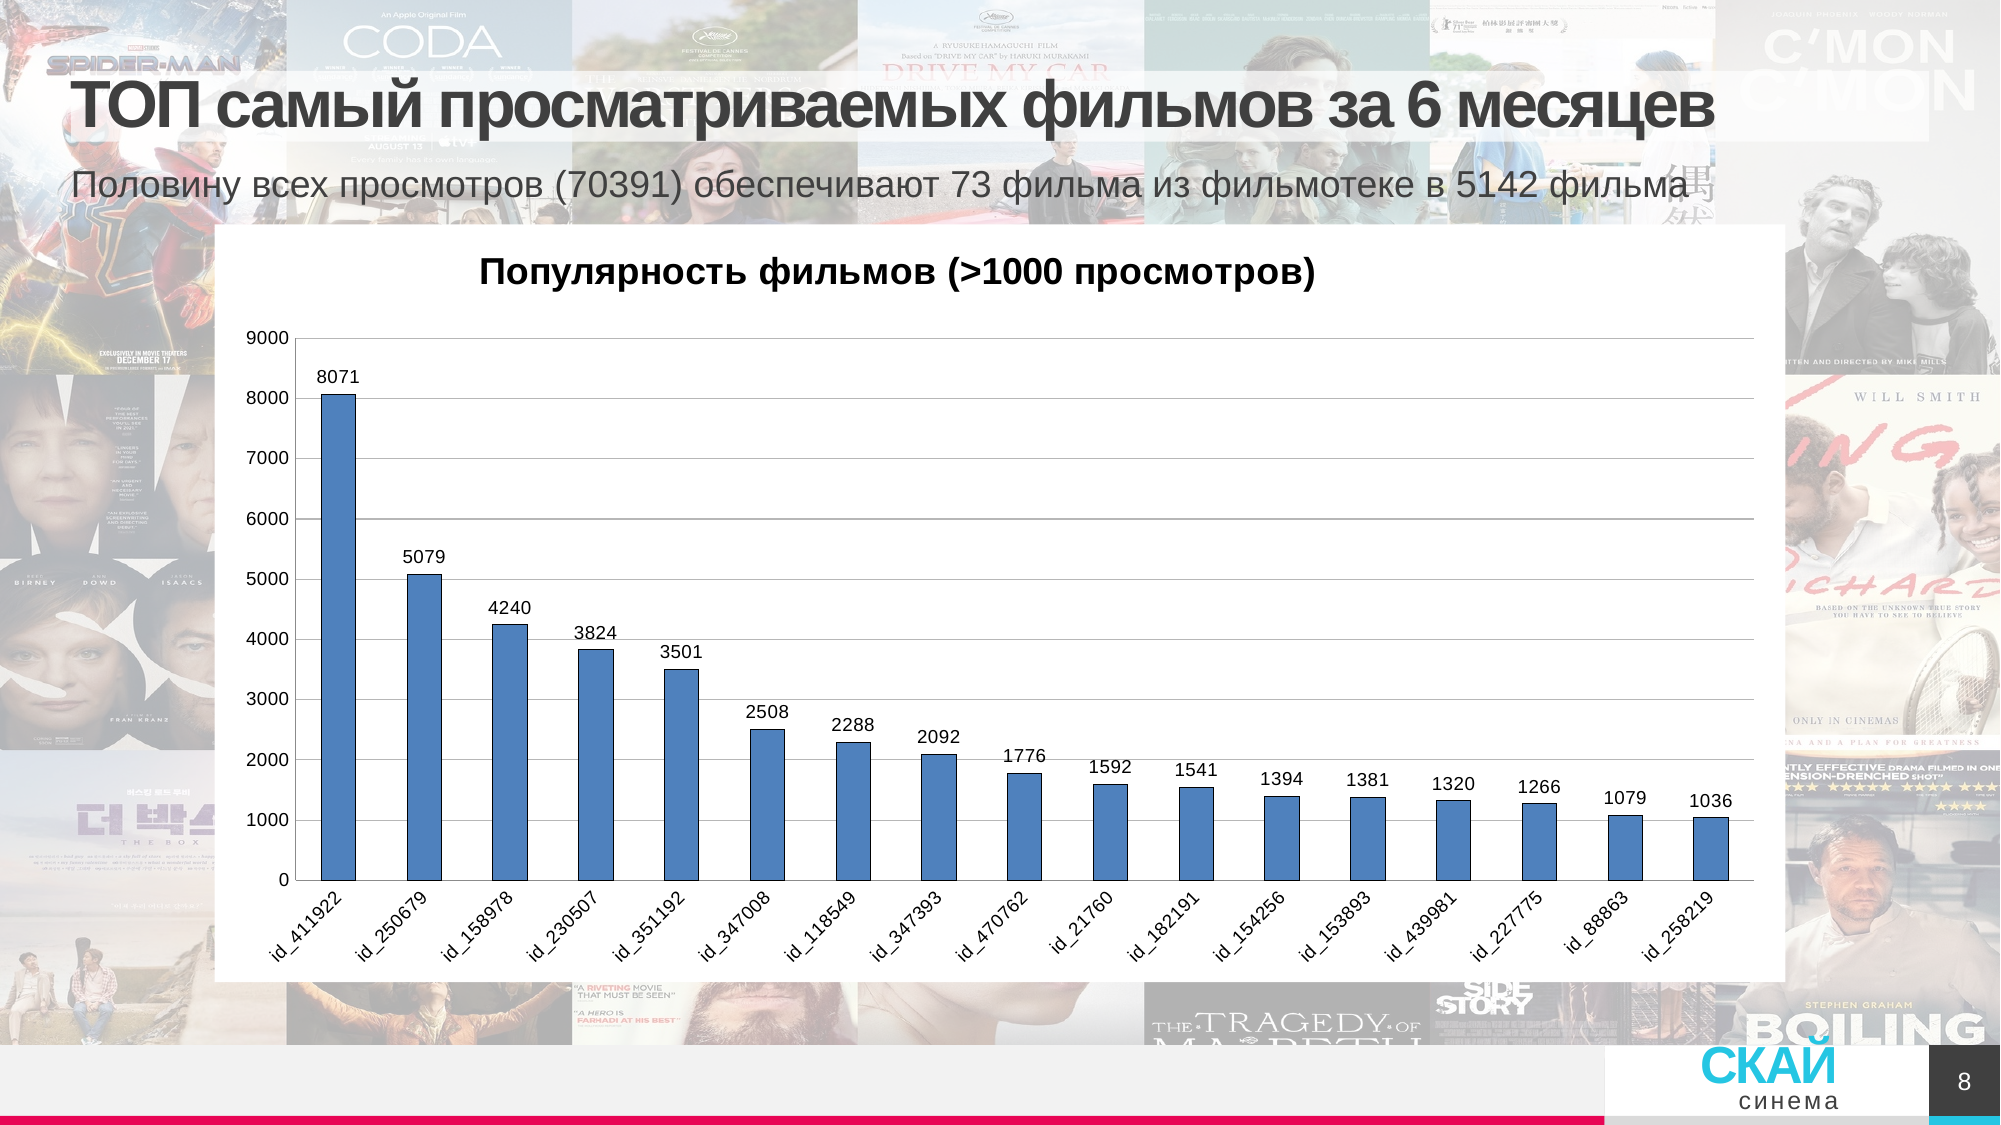

# ТОП самый просматриваемых фильмов за 6 месяцев
Половину всех просмотров (70391) обеспечивают 73 фильма из фильмотеке в 5142 фильма

### Chart: Популярность фильмов (>1000 просмотров)

| Category |  |
|---|---|
| id_411922 | 8071.0 |
| id_250679 | 5079.0 |
| id_158978 | 4240.0 |
| id_230507 | 3824.0 |
| id_351192 | 3501.0 |
| id_347008 | 2508.0 |
| id_118549 | 2288.0 |
| id_347393 | 2092.0 |
| id_470762 | 1776.0 |
| id_21760 | 1592.0 |
| id_182191 | 1541.0 |
| id_154256 | 1394.0 |
| id_153893 | 1381.0 |
| id_439981 | 1320.0 |
| id_227775 | 1266.0 |
| id_88863 | 1079.0 |
| id_258219 | 1036.0 |
8